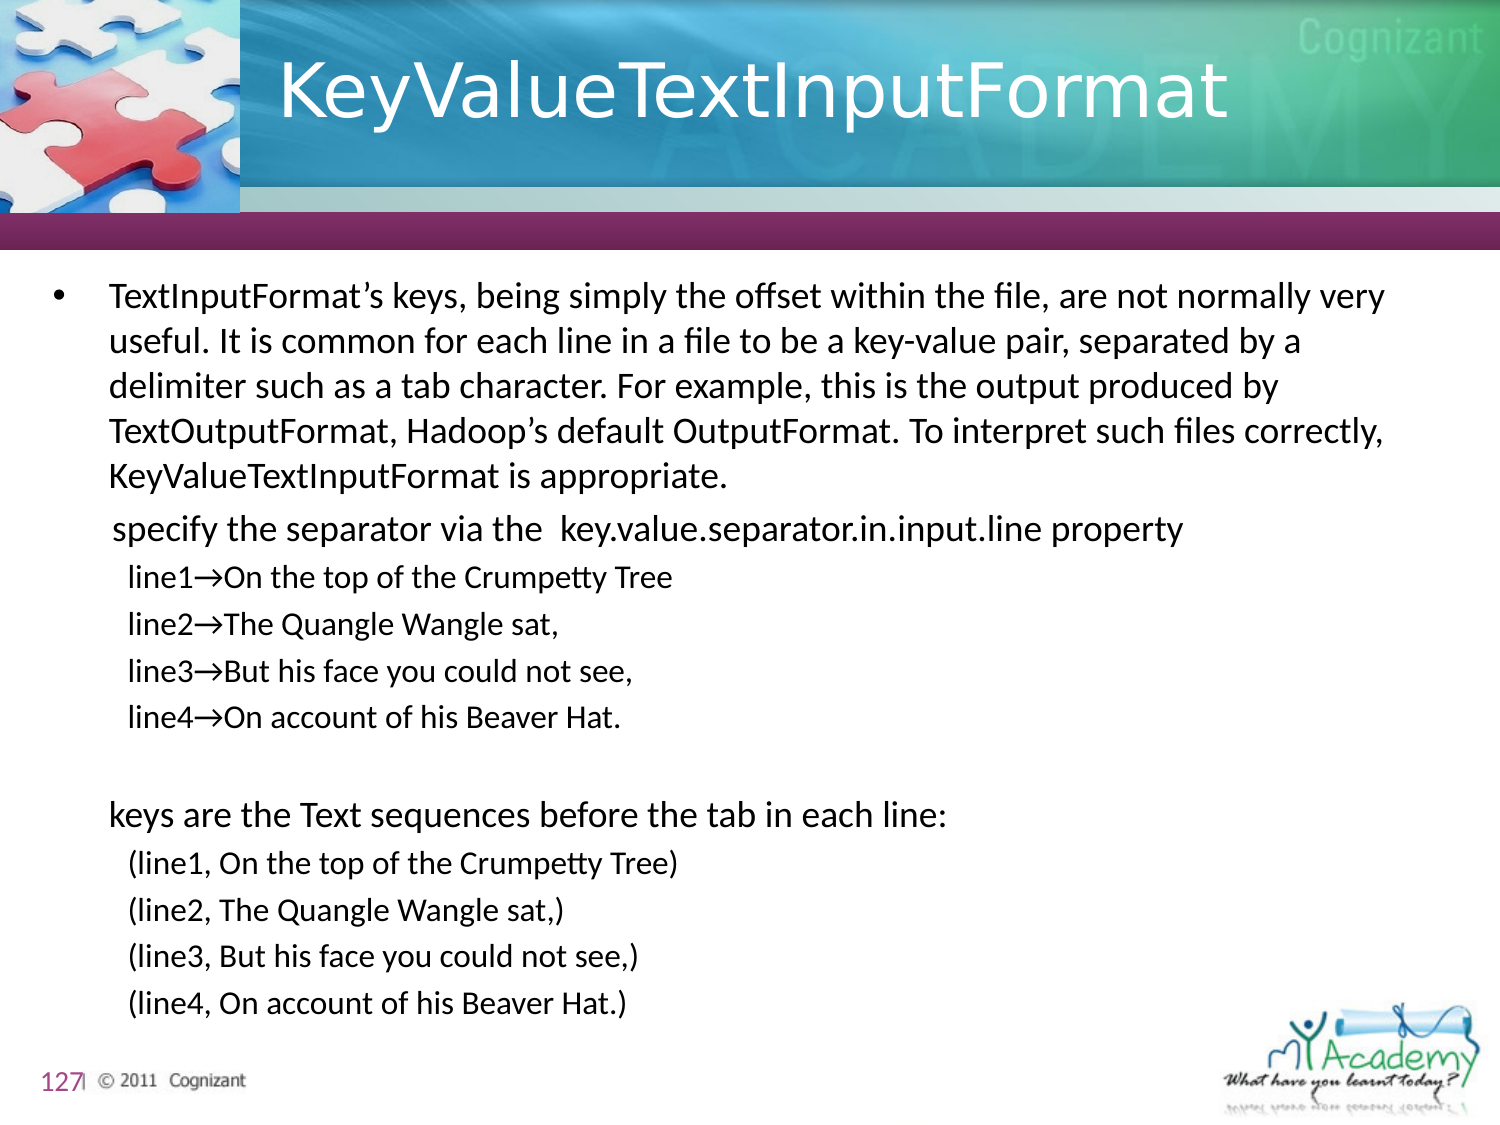

# KeyValueTextInputFormat
TextInputFormat’s keys, being simply the offset within the file, are not normally very useful. It is common for each line in a file to be a key-value pair, separated by a delimiter such as a tab character. For example, this is the output produced by TextOutputFormat, Hadoop’s default OutputFormat. To interpret such files correctly, KeyValueTextInputFormat is appropriate.
       specify the separator via the  key.value.separator.in.input.line property
line1→On the top of the Crumpetty Tree
line2→The Quangle Wangle sat,
line3→But his face you could not see,
line4→On account of his Beaver Hat.

	keys are the Text sequences before the tab in each line:
(line1, On the top of the Crumpetty Tree)
(line2, The Quangle Wangle sat,)
(line3, But his face you could not see,)
(line4, On account of his Beaver Hat.)

127